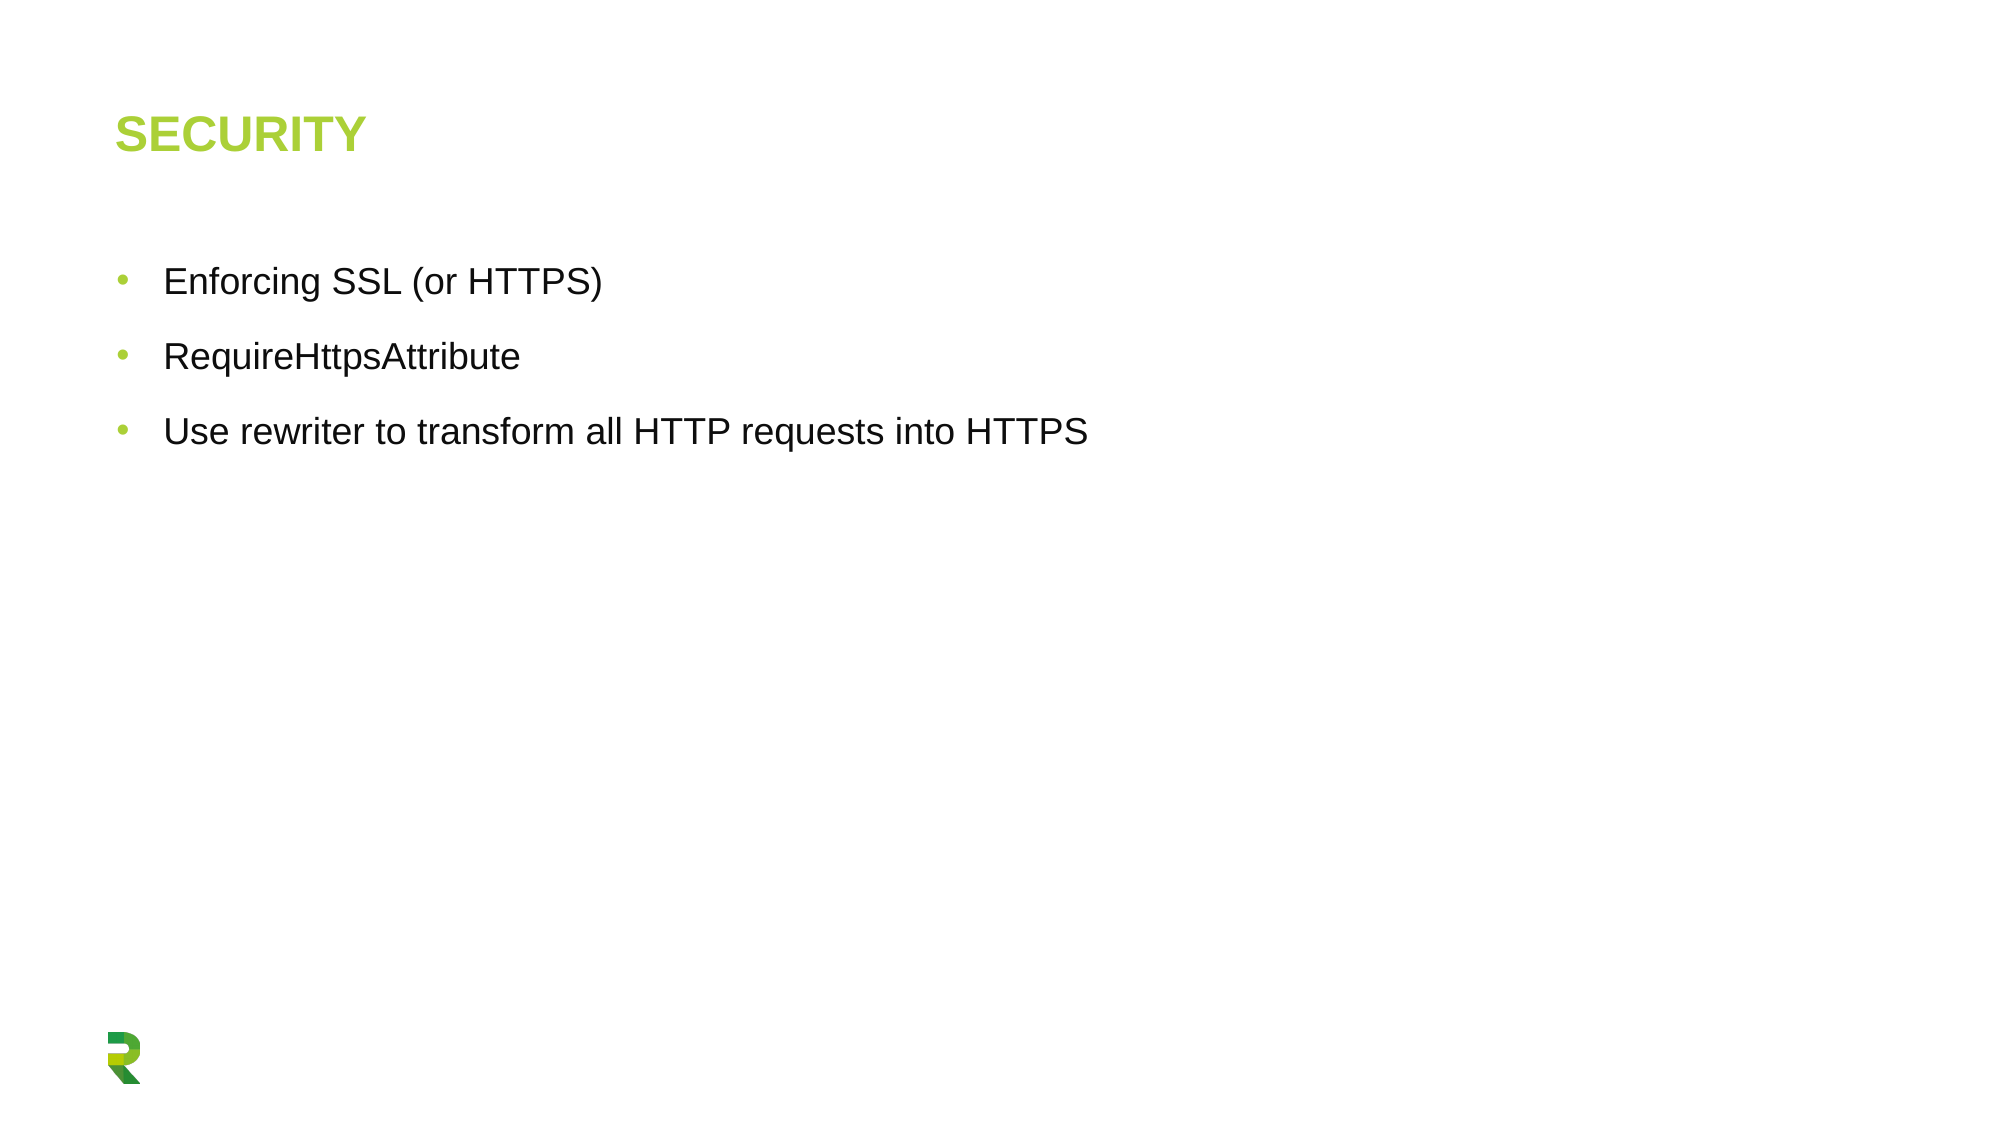

# Security
Enforcing SSL (or HTTPS)
RequireHttpsAttribute
Use rewriter to transform all HTTP requests into HTTPS